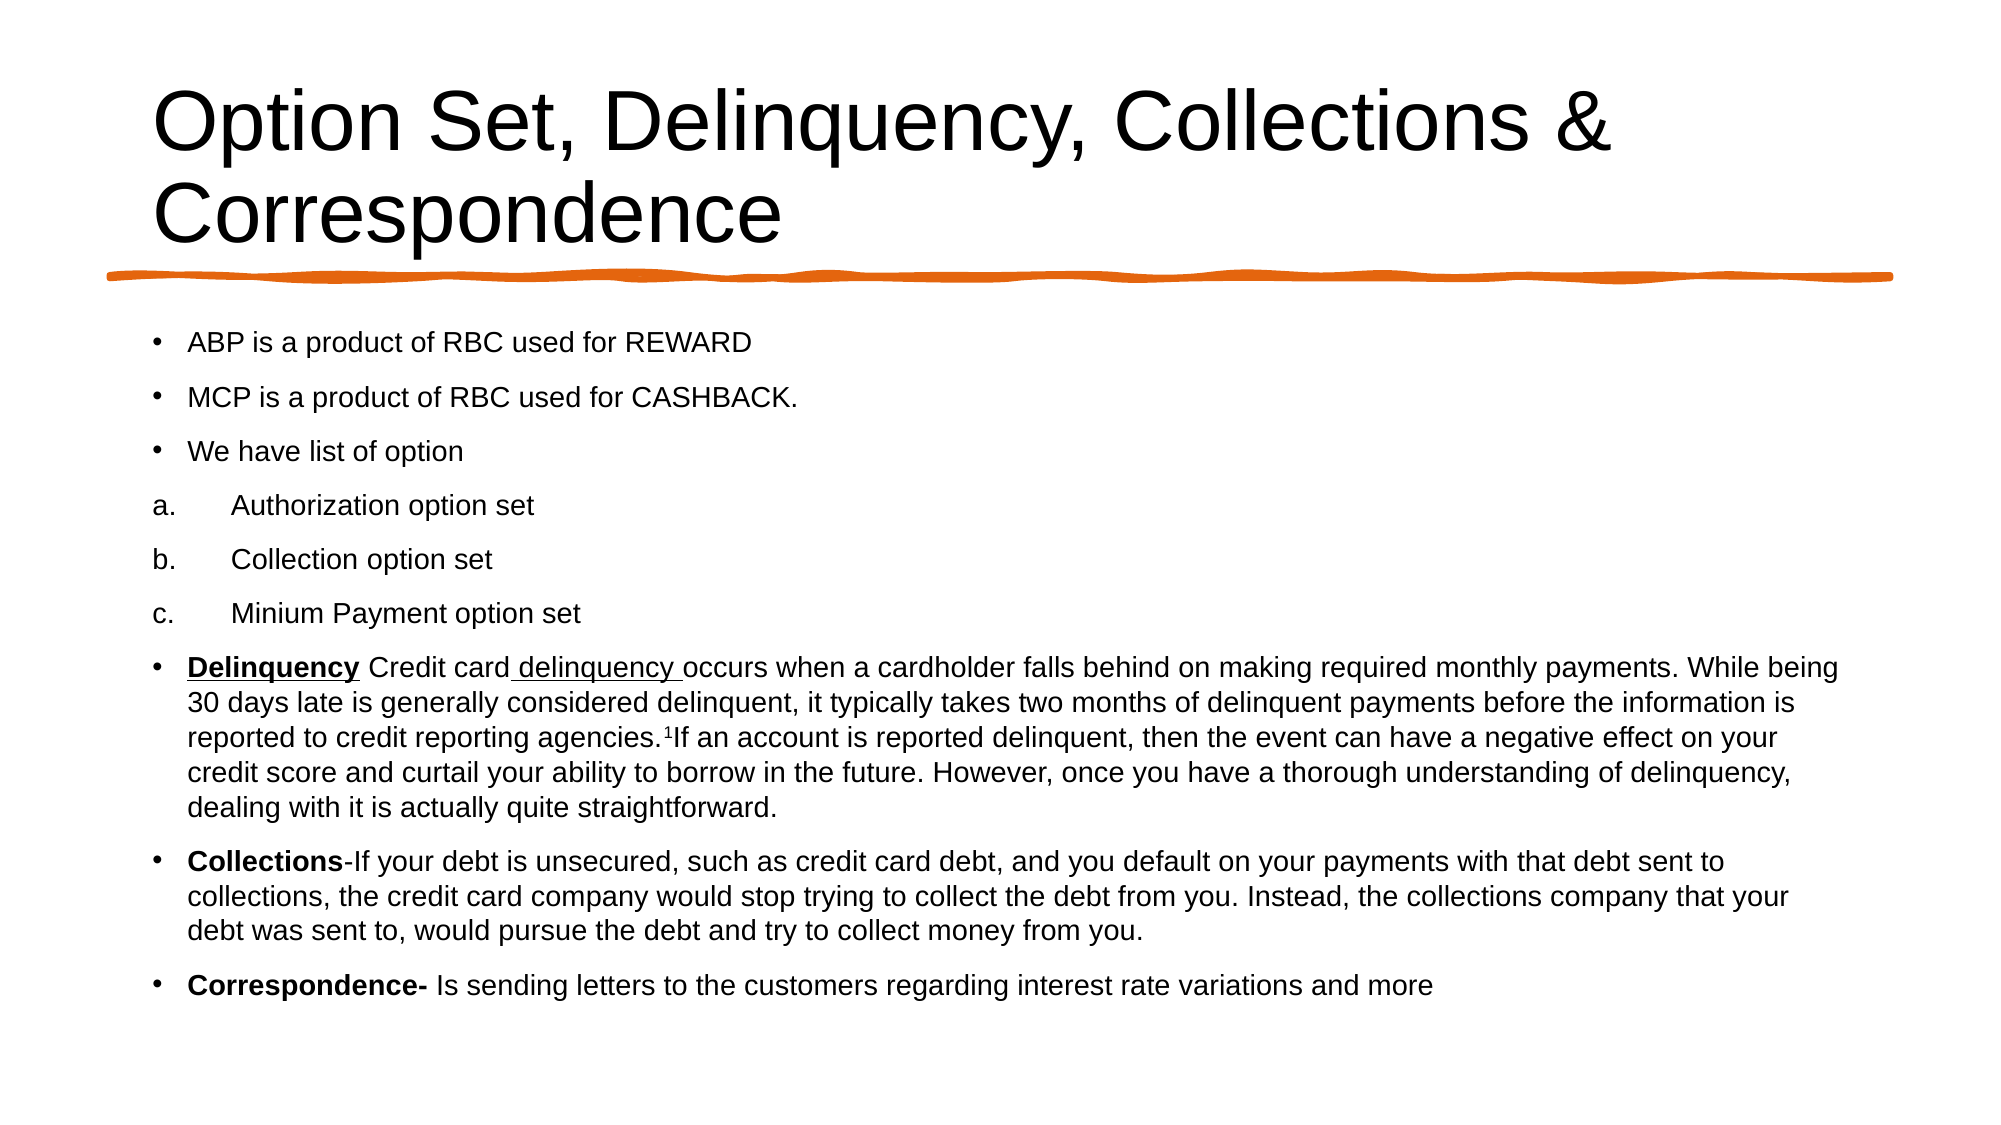

# Option Set, Delinquency, Collections & Correspondence

ABP is a product of RBC used for REWARD
MCP is a product of RBC used for CASHBACK.
We have list of option
Authorization option set
Collection option set
Minium Payment option set
Delinquency Credit card delinquency occurs when a cardholder falls behind on making required monthly payments. While being 30 days late is generally considered delinquent, it typically takes two months of delinquent payments before the information is reported to credit reporting agencies.1If an account is reported delinquent, then the event can have a negative effect on your credit score and curtail your ability to borrow in the future. However, once you have a thorough understanding of delinquency, dealing with it is actually quite straightforward.
Collections-If your debt is unsecured, such as credit card debt, and you default on your payments with that debt sent to collections, the credit card company would stop trying to collect the debt from you. Instead, the collections company that your debt was sent to, would pursue the debt and try to collect money from you.
Correspondence- Is sending letters to the customers regarding interest rate variations and more